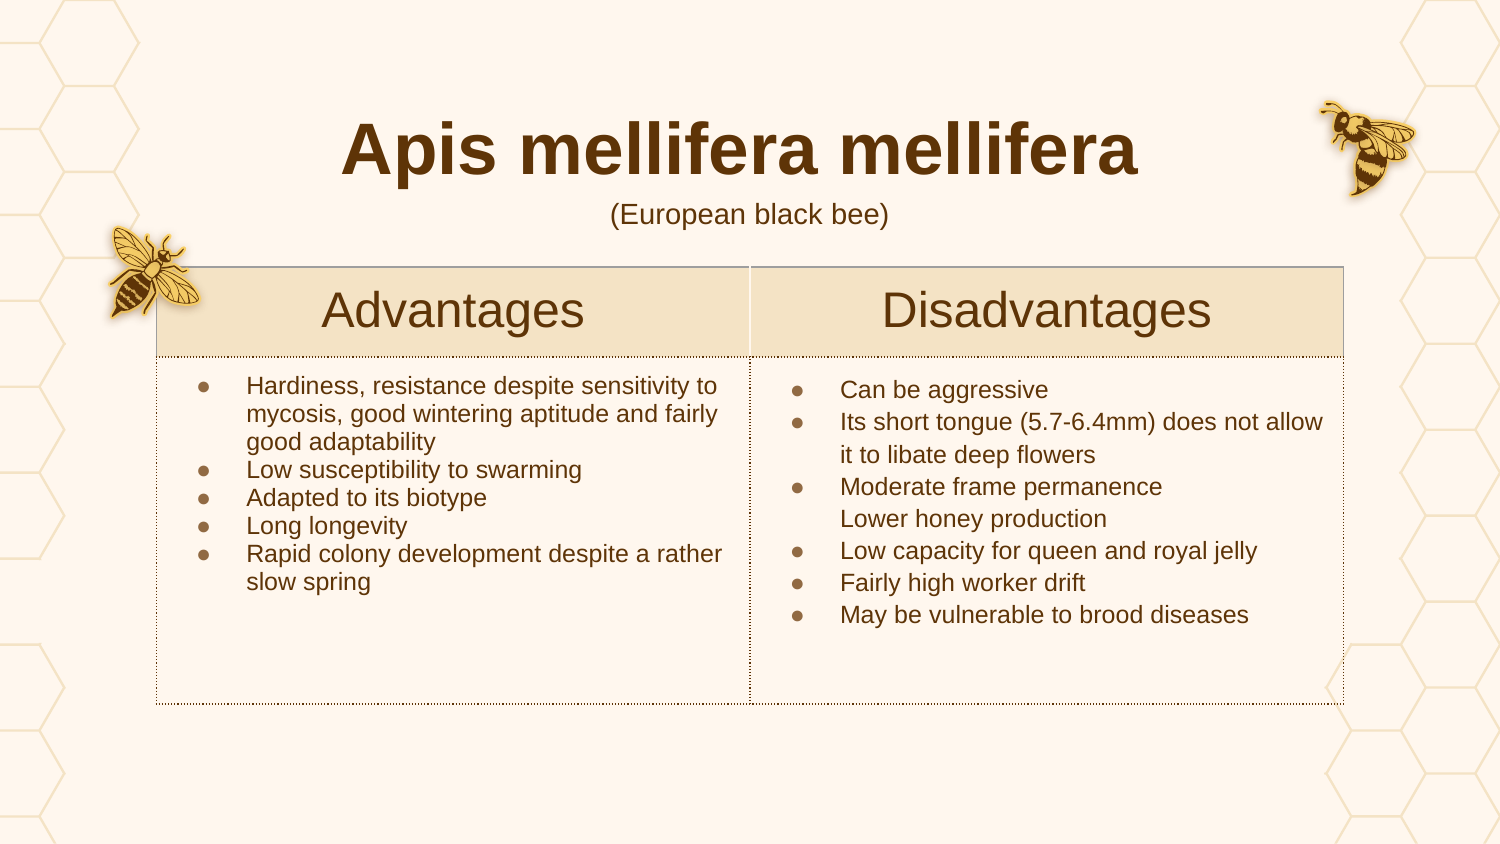

# Apis mellifera mellifera

(European black bee)

| Advantages | Disadvantages |
| --- | --- |
| Hardiness, resistance despite sensitivity to mycosis, good wintering aptitude and fairly good adaptability Low susceptibility to swarming Adapted to its biotype Long longevity Rapid colony development despite a rather slow spring | Can be aggressive Its short tongue (5.7-6.4mm) does not allow it to libate deep flowers Moderate frame permanence Lower honey production Low capacity for queen and royal jelly Fairly high worker drift May be vulnerable to brood diseases |